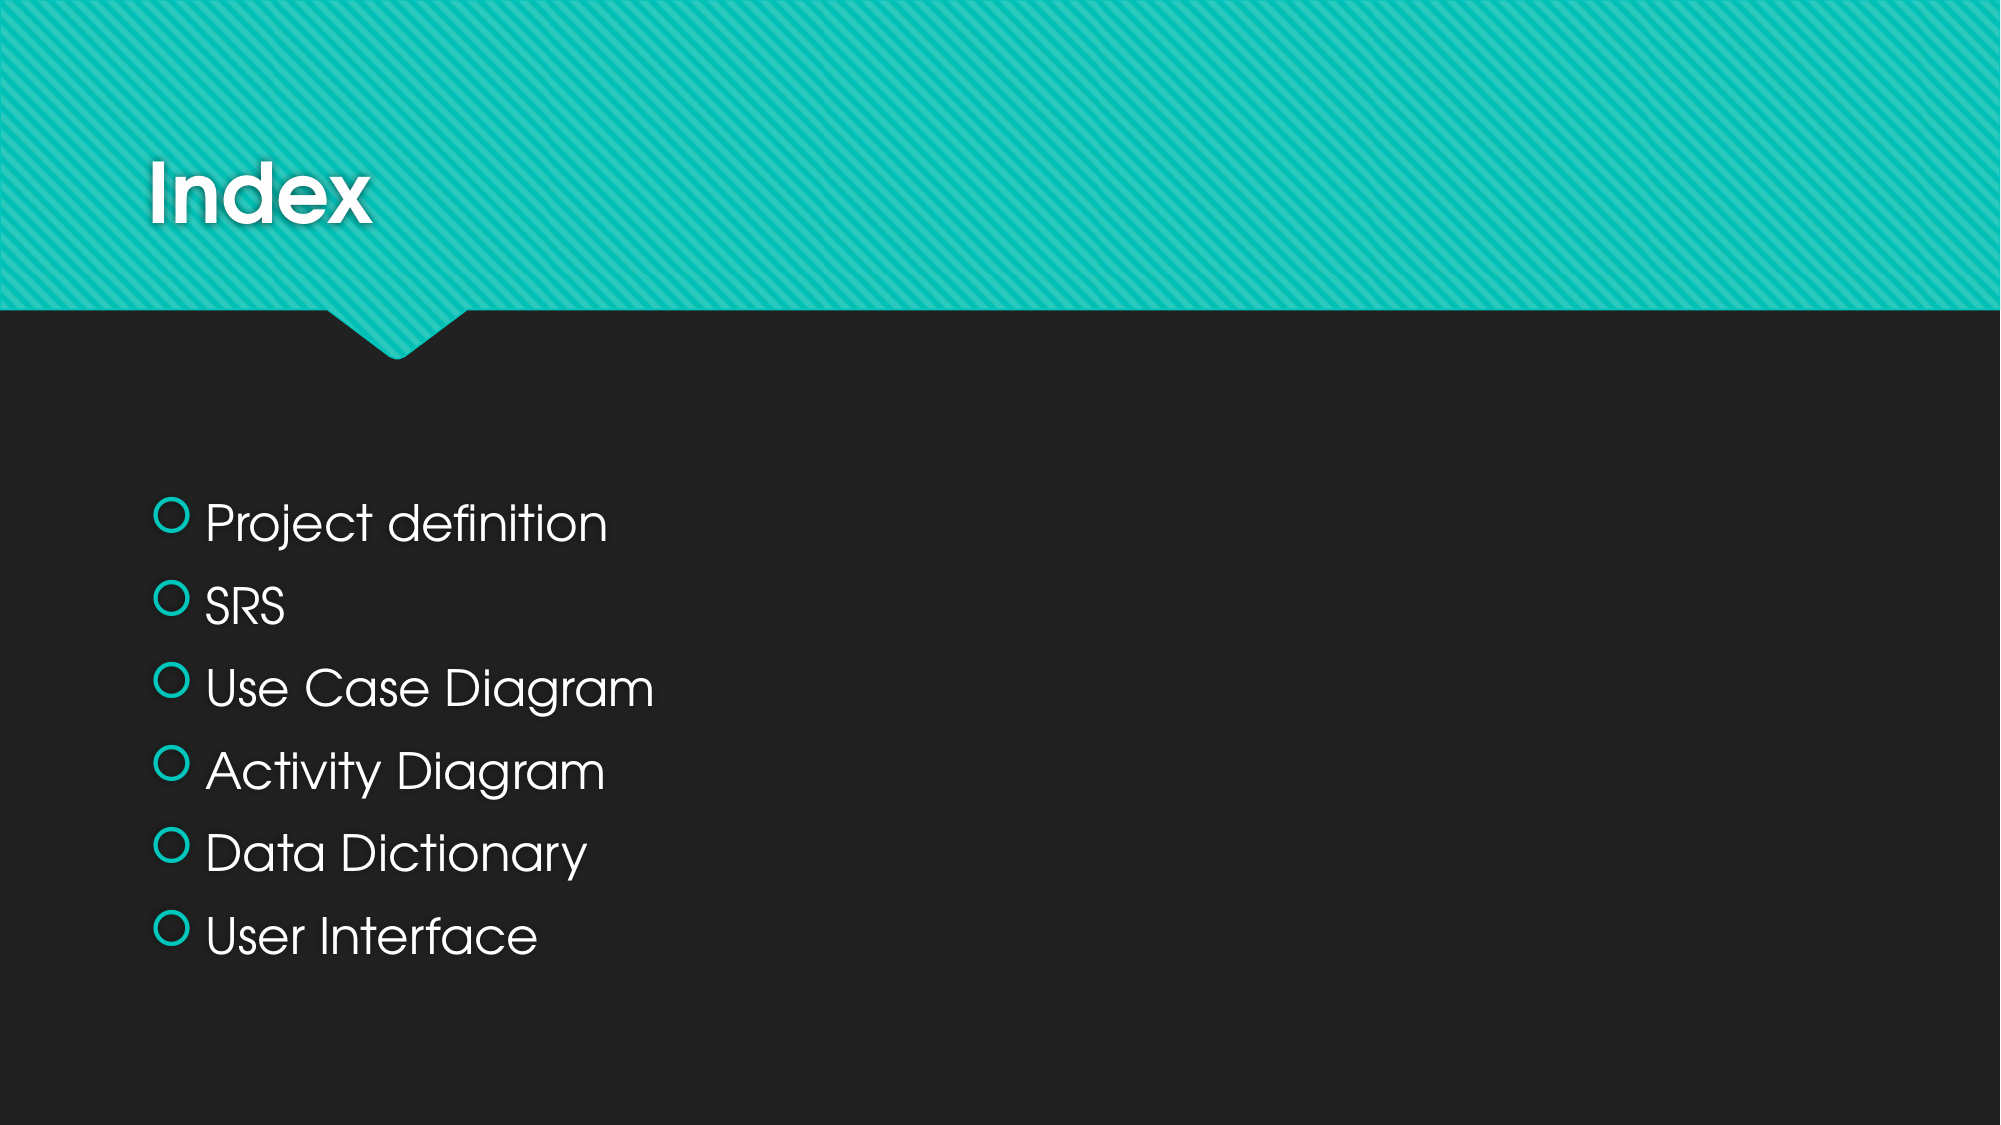

# Index
Project definition
SRS
Use Case Diagram
Activity Diagram
Data Dictionary
User Interface